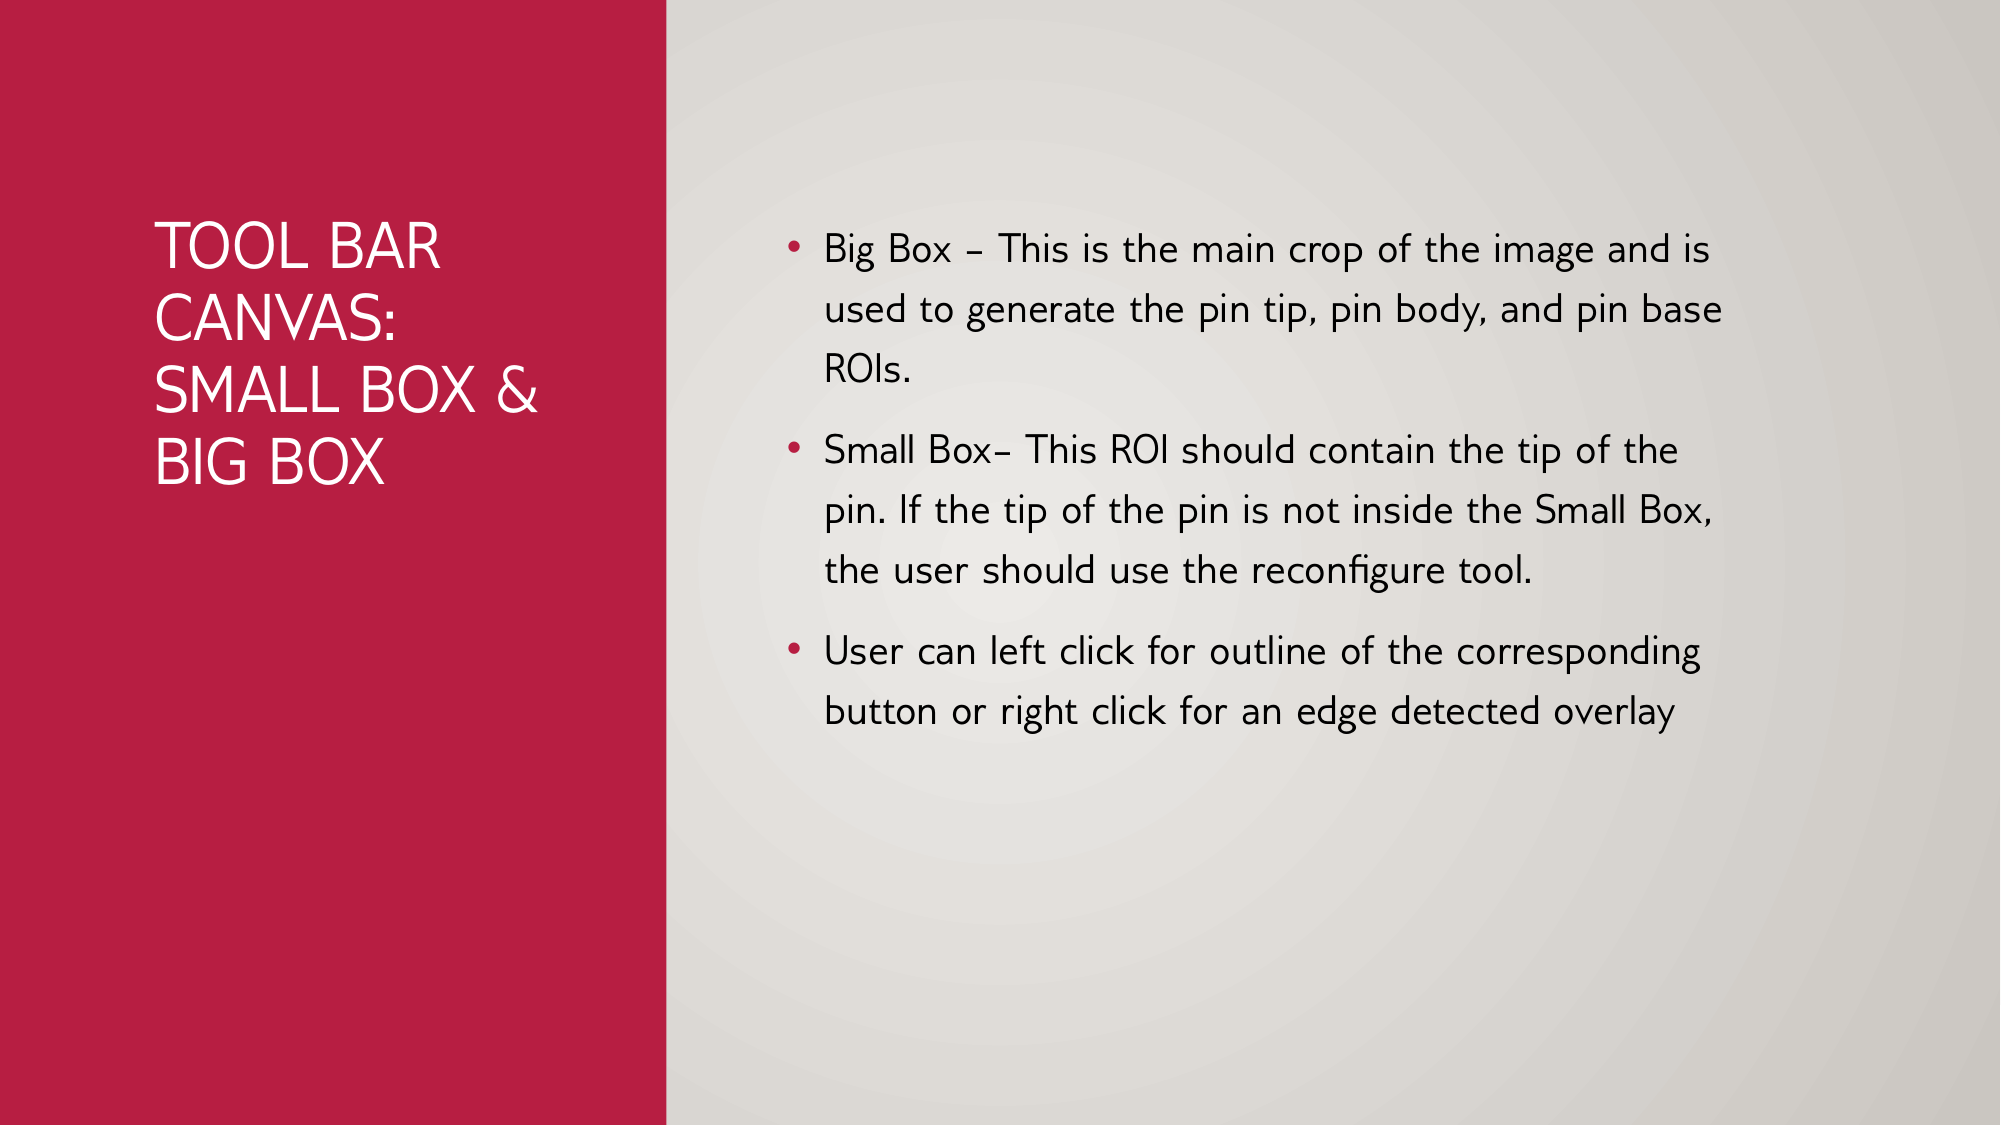

# Tool Bar Canvas: Small Box & Big Box
Big Box – This is the main crop of the image and is used to generate the pin tip, pin body, and pin base ROIs.
Small Box– This ROI should contain the tip of the pin. If the tip of the pin is not inside the Small Box, the user should use the reconfigure tool.
User can left click for outline of the corresponding button or right click for an edge detected overlay